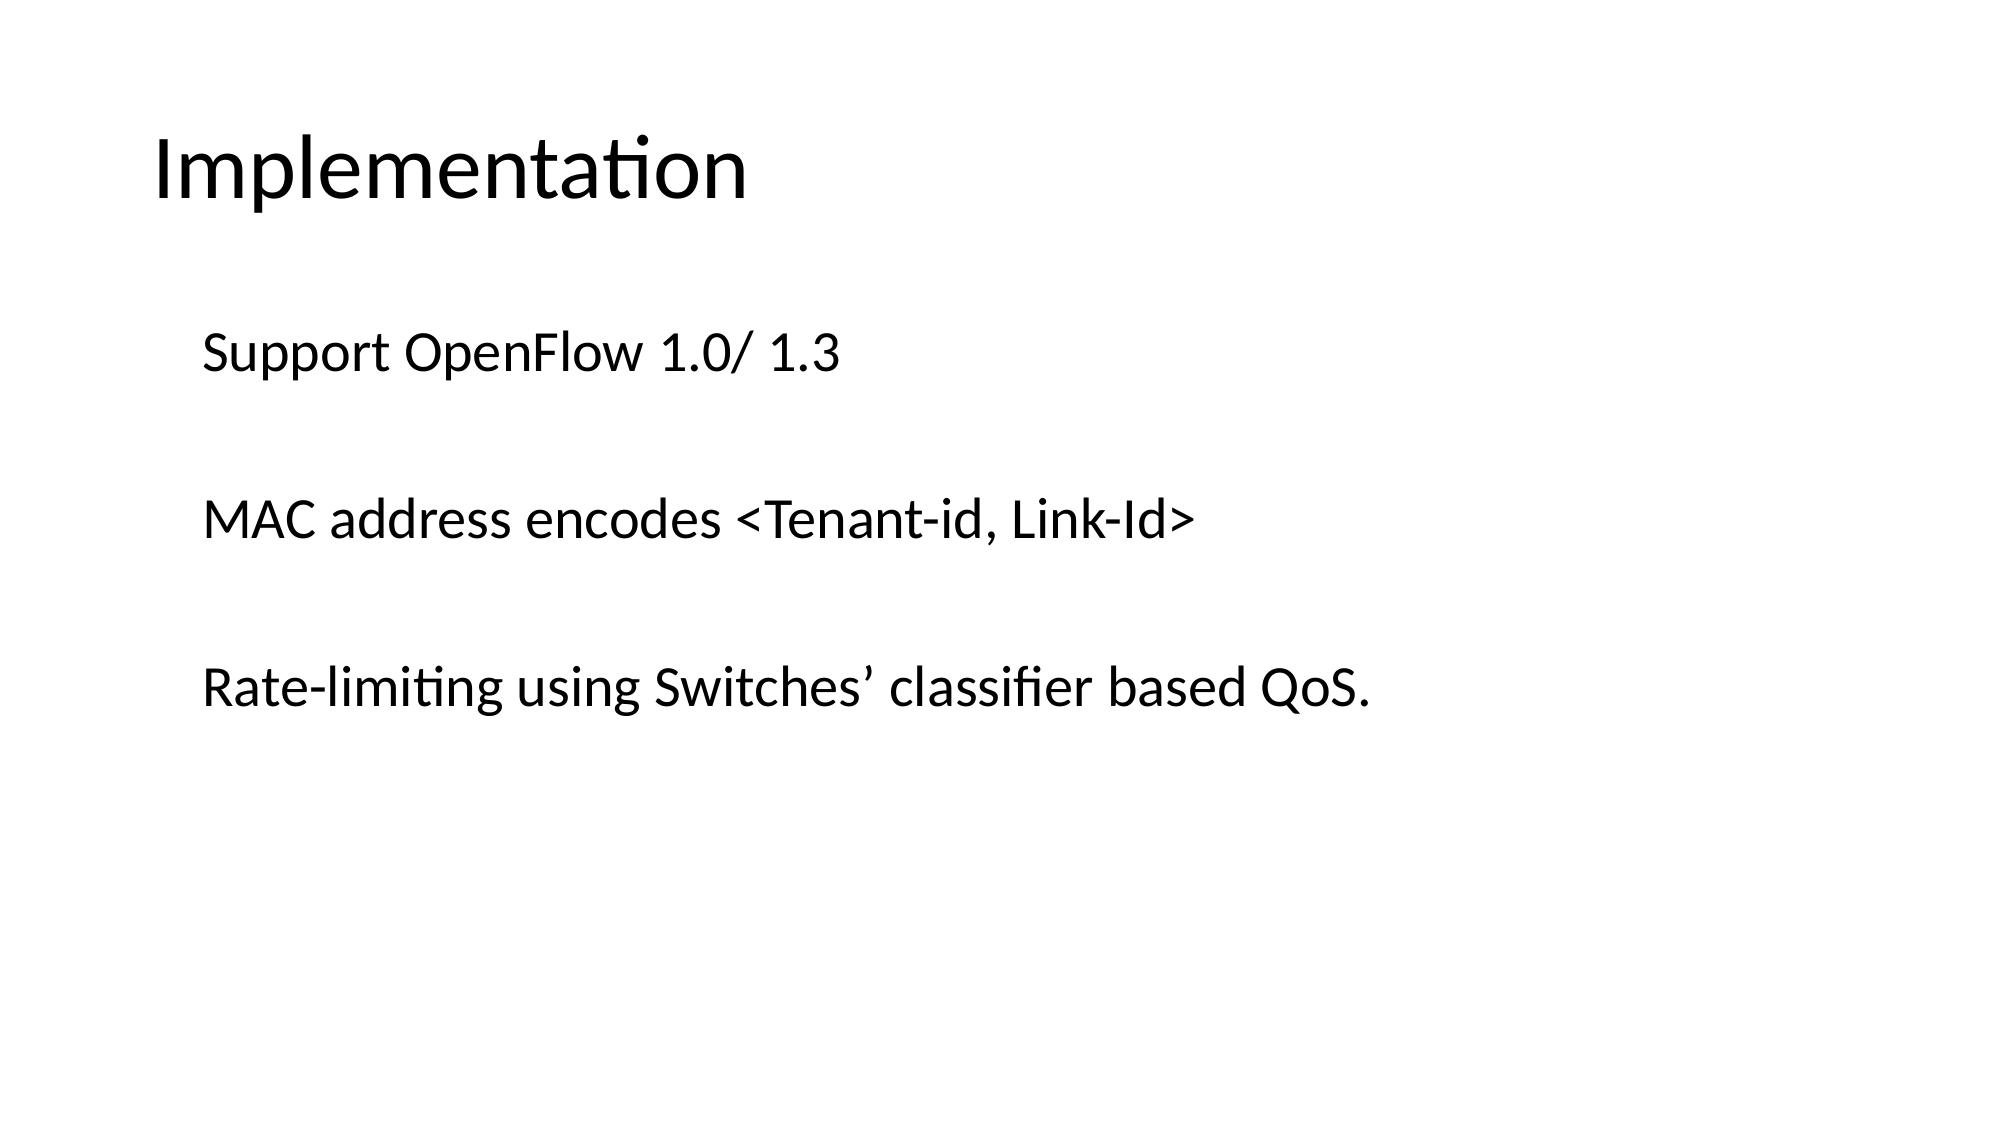

# Implementation
Support OpenFlow 1.0/ 1.3

MAC address encodes <Tenant-id, Link-Id>

Rate-limiting using Switches’ classifier based QoS.